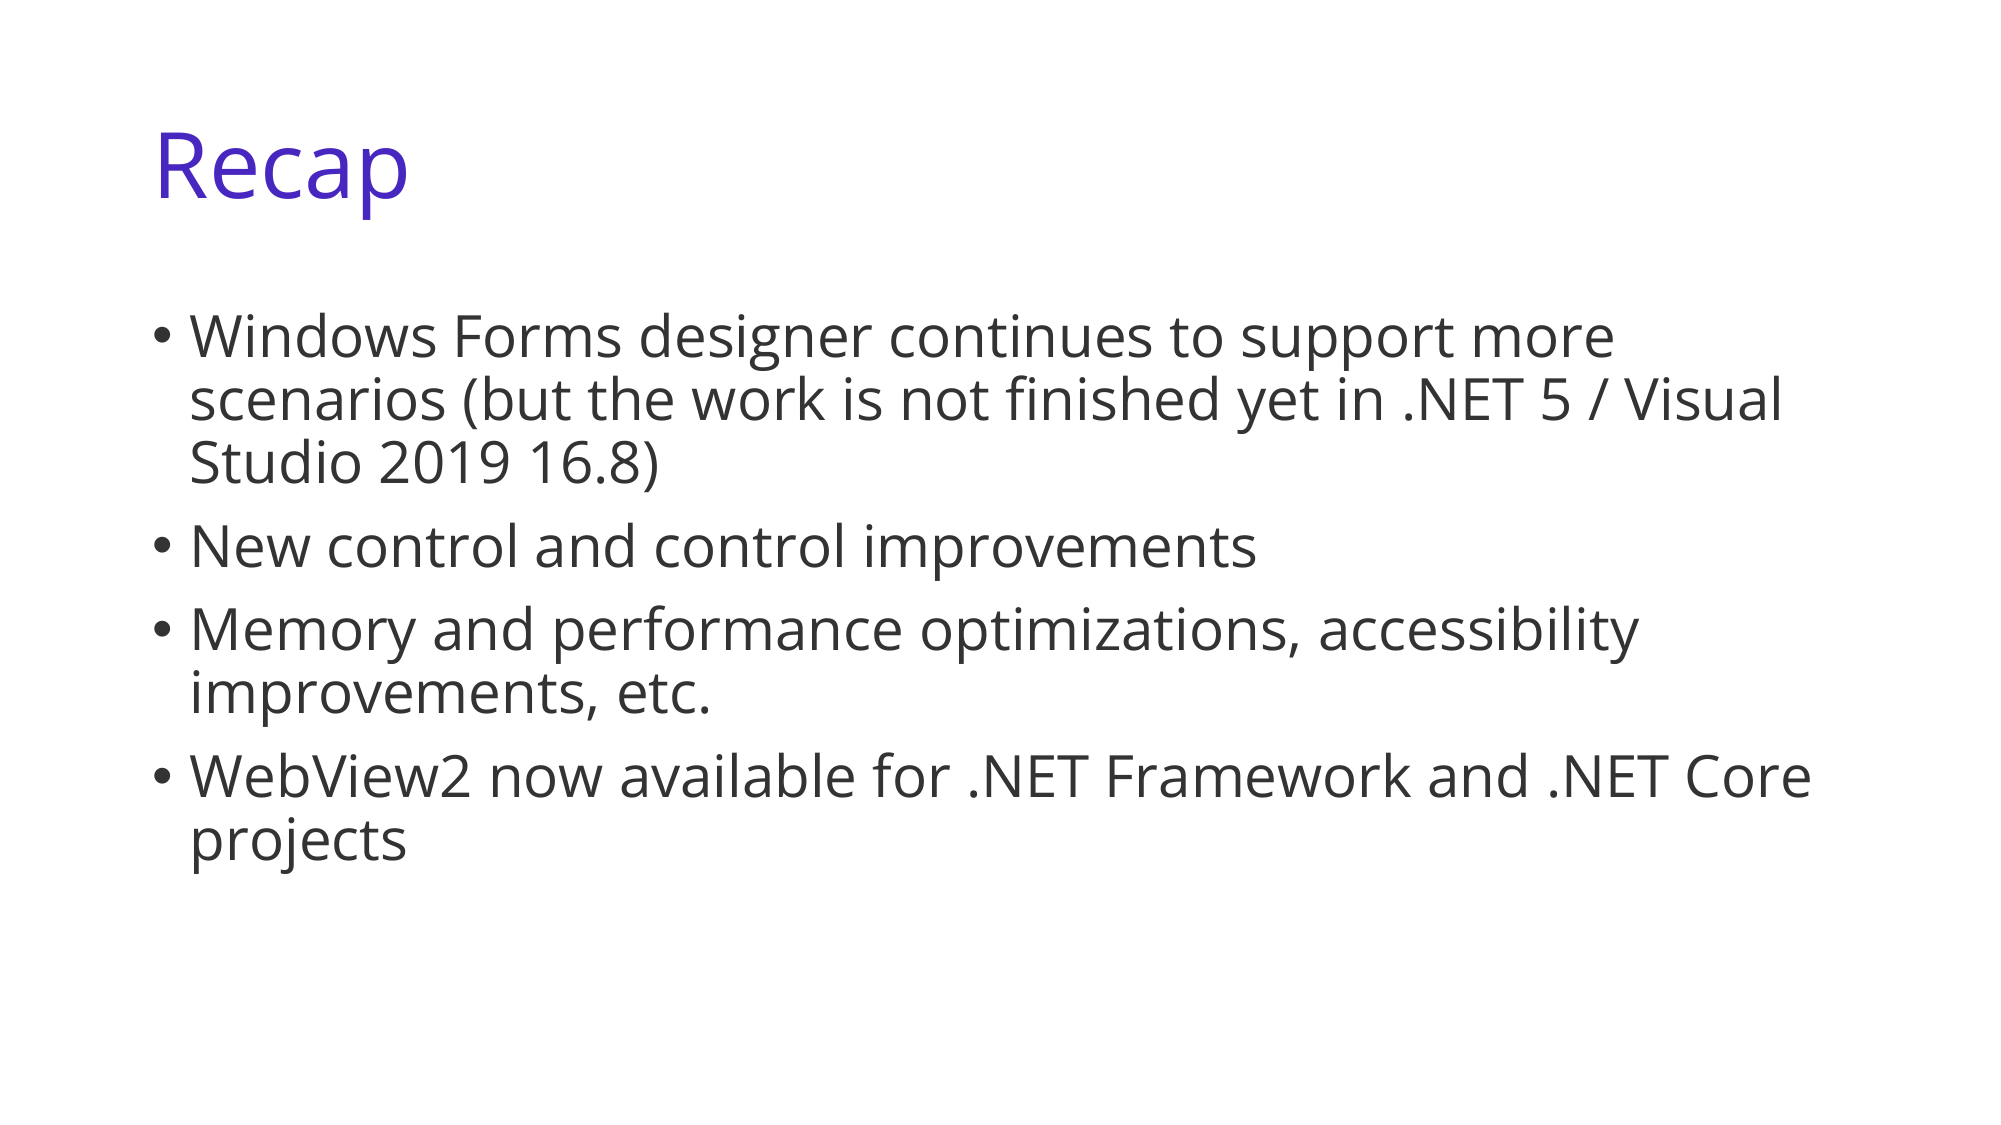

# Recap
Windows Forms designer continues to support more scenarios (but the work is not finished yet in .NET 5 / Visual Studio 2019 16.8)
New control and control improvements
Memory and performance optimizations, accessibility improvements, etc.
WebView2 now available for .NET Framework and .NET Core projects